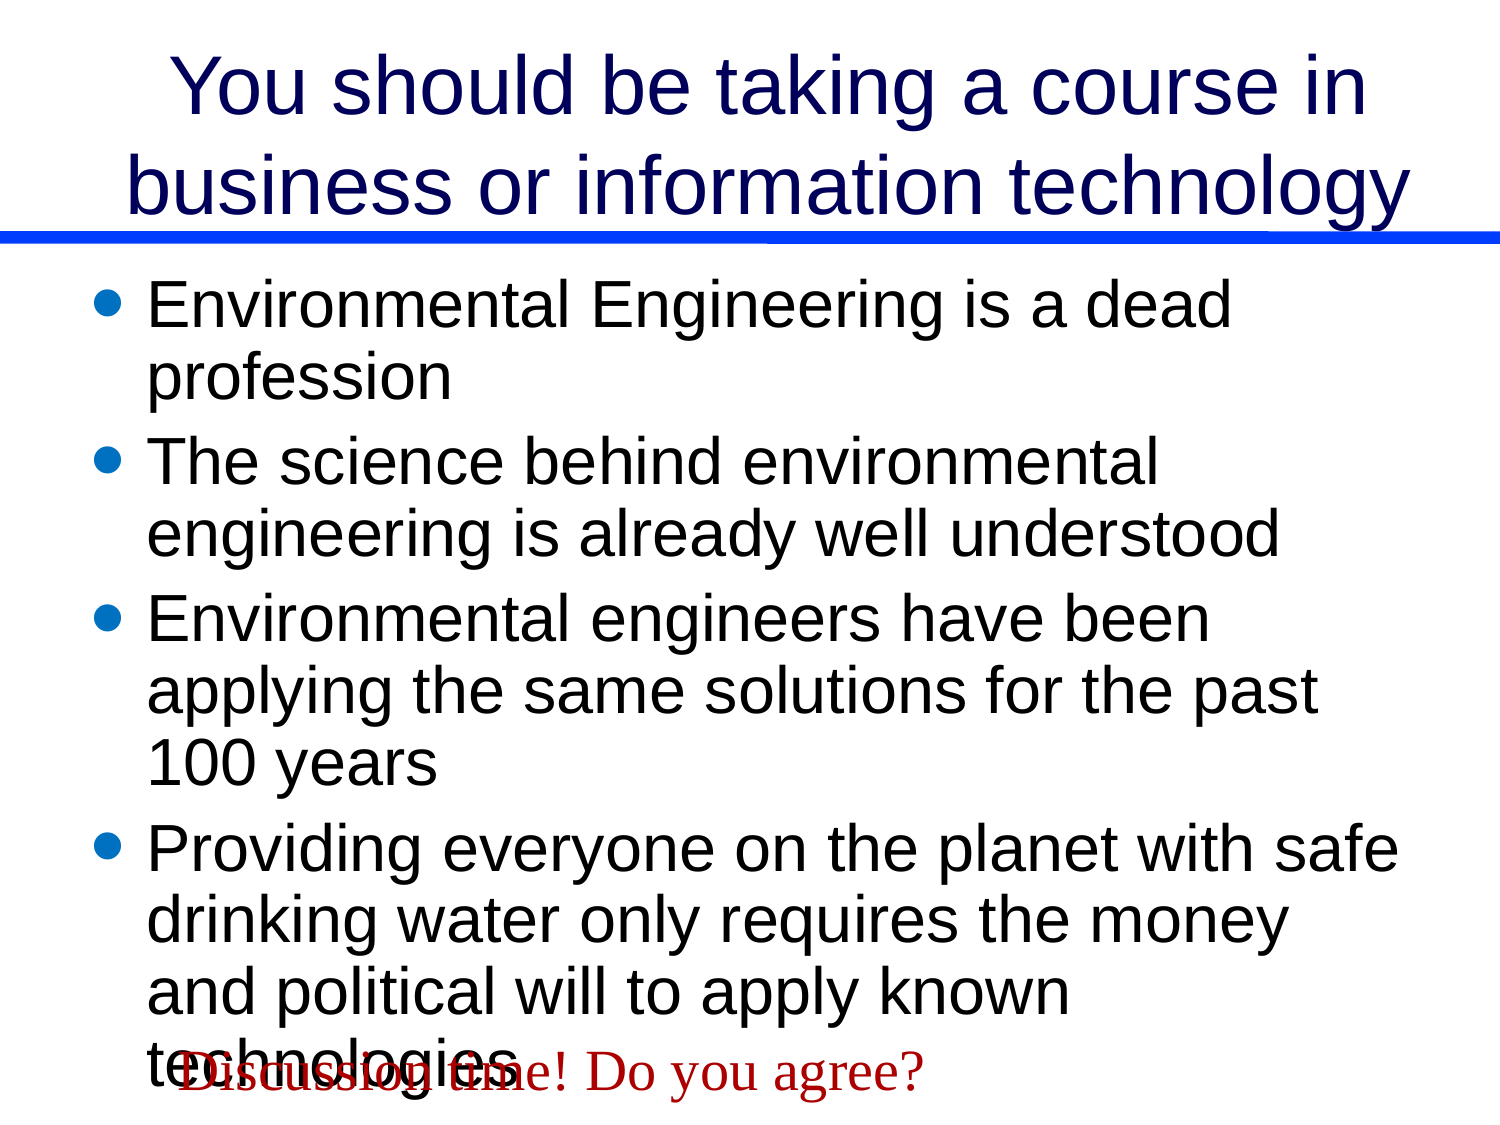

# You should be taking a course in business or information technology
Environmental Engineering is a dead profession
The science behind environmental engineering is already well understood
Environmental engineers have been applying the same solutions for the past 100 years
Providing everyone on the planet with safe drinking water only requires the money and political will to apply known technologies
Discussion time! Do you agree?